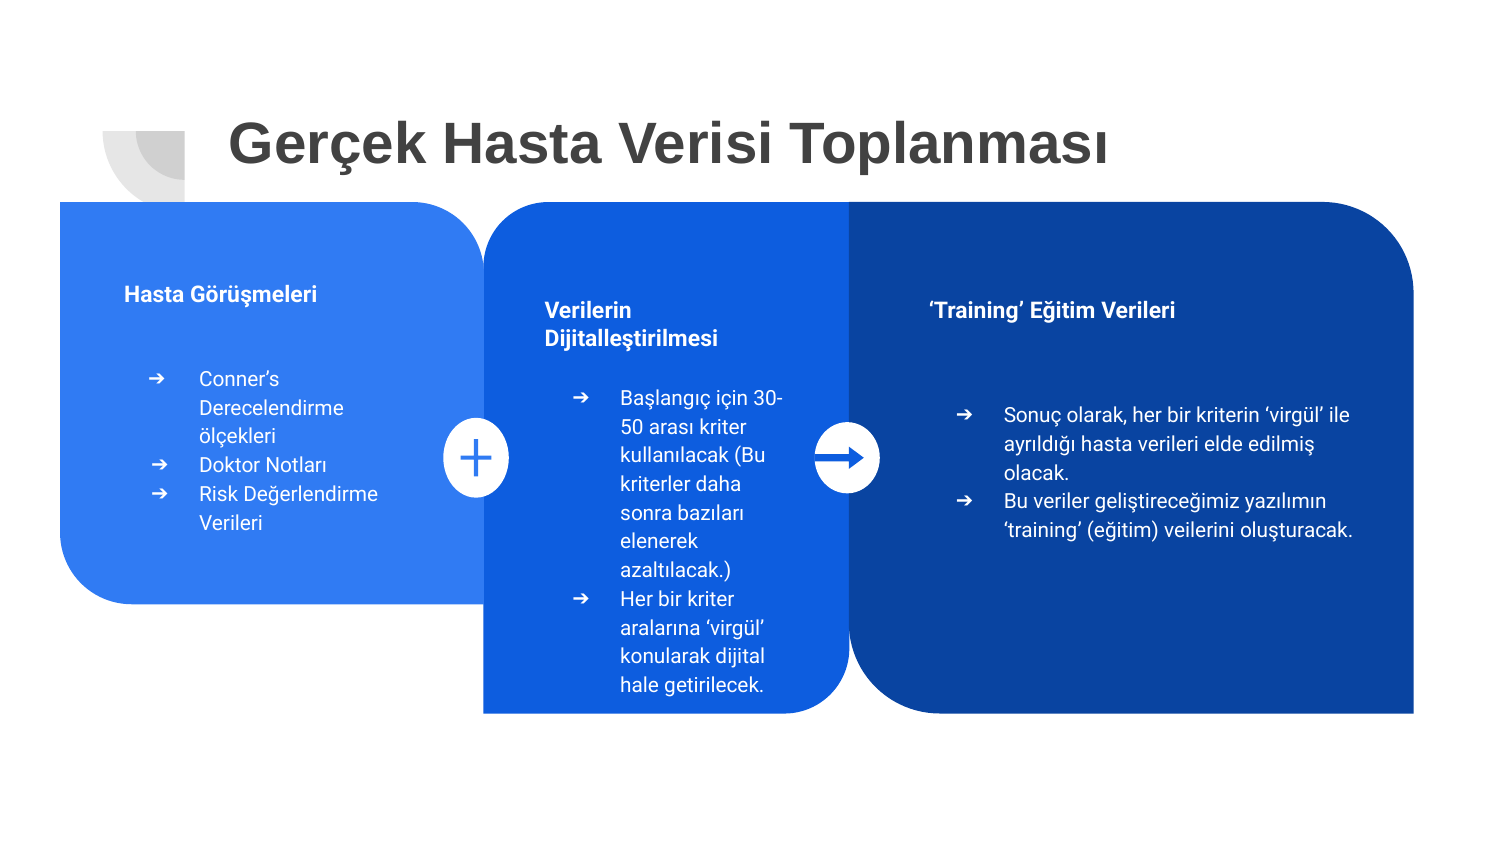

# Gerçek Hasta Verisi Toplanması

Verilerin Dijitalleştirilmesi
Başlangıç için 30-50 arası kriter kullanılacak (Bu kriterler daha sonra bazıları elenerek azaltılacak.)
Her bir kriter aralarına ‘virgül’ konularak dijital hale getirilecek.

‘Training’ Eğitim Verileri
Sonuç olarak, her bir kriterin ‘virgül’ ile ayrıldığı hasta verileri elde edilmiş olacak.
Bu veriler geliştireceğimiz yazılımın ‘training’ (eğitim) veilerini oluşturacak.

Hasta Görüşmeleri
Conner’s Derecelendirme ölçekleri
Doktor Notları
Risk Değerlendirme Verileri